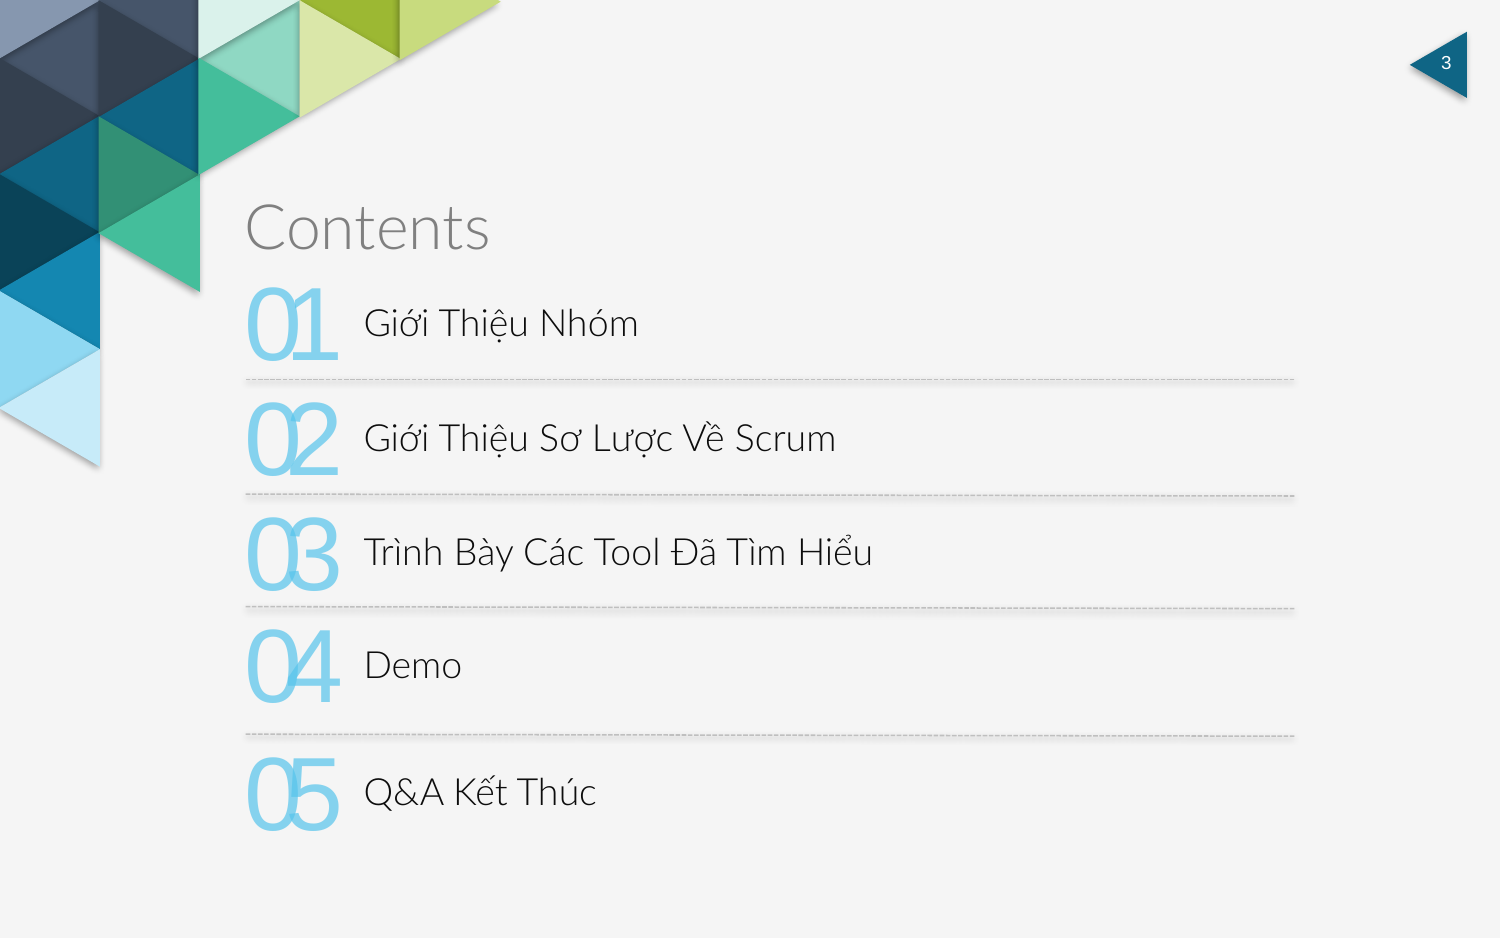

Contents
0
1
Giới Thiệu Nhóm
0
2
Giới Thiệu Sơ Lược Về Scrum
0
3
Trình Bày Các Tool Đã Tìm Hiểu
0
4
Demo
0
5
Q&A Kết Thúc